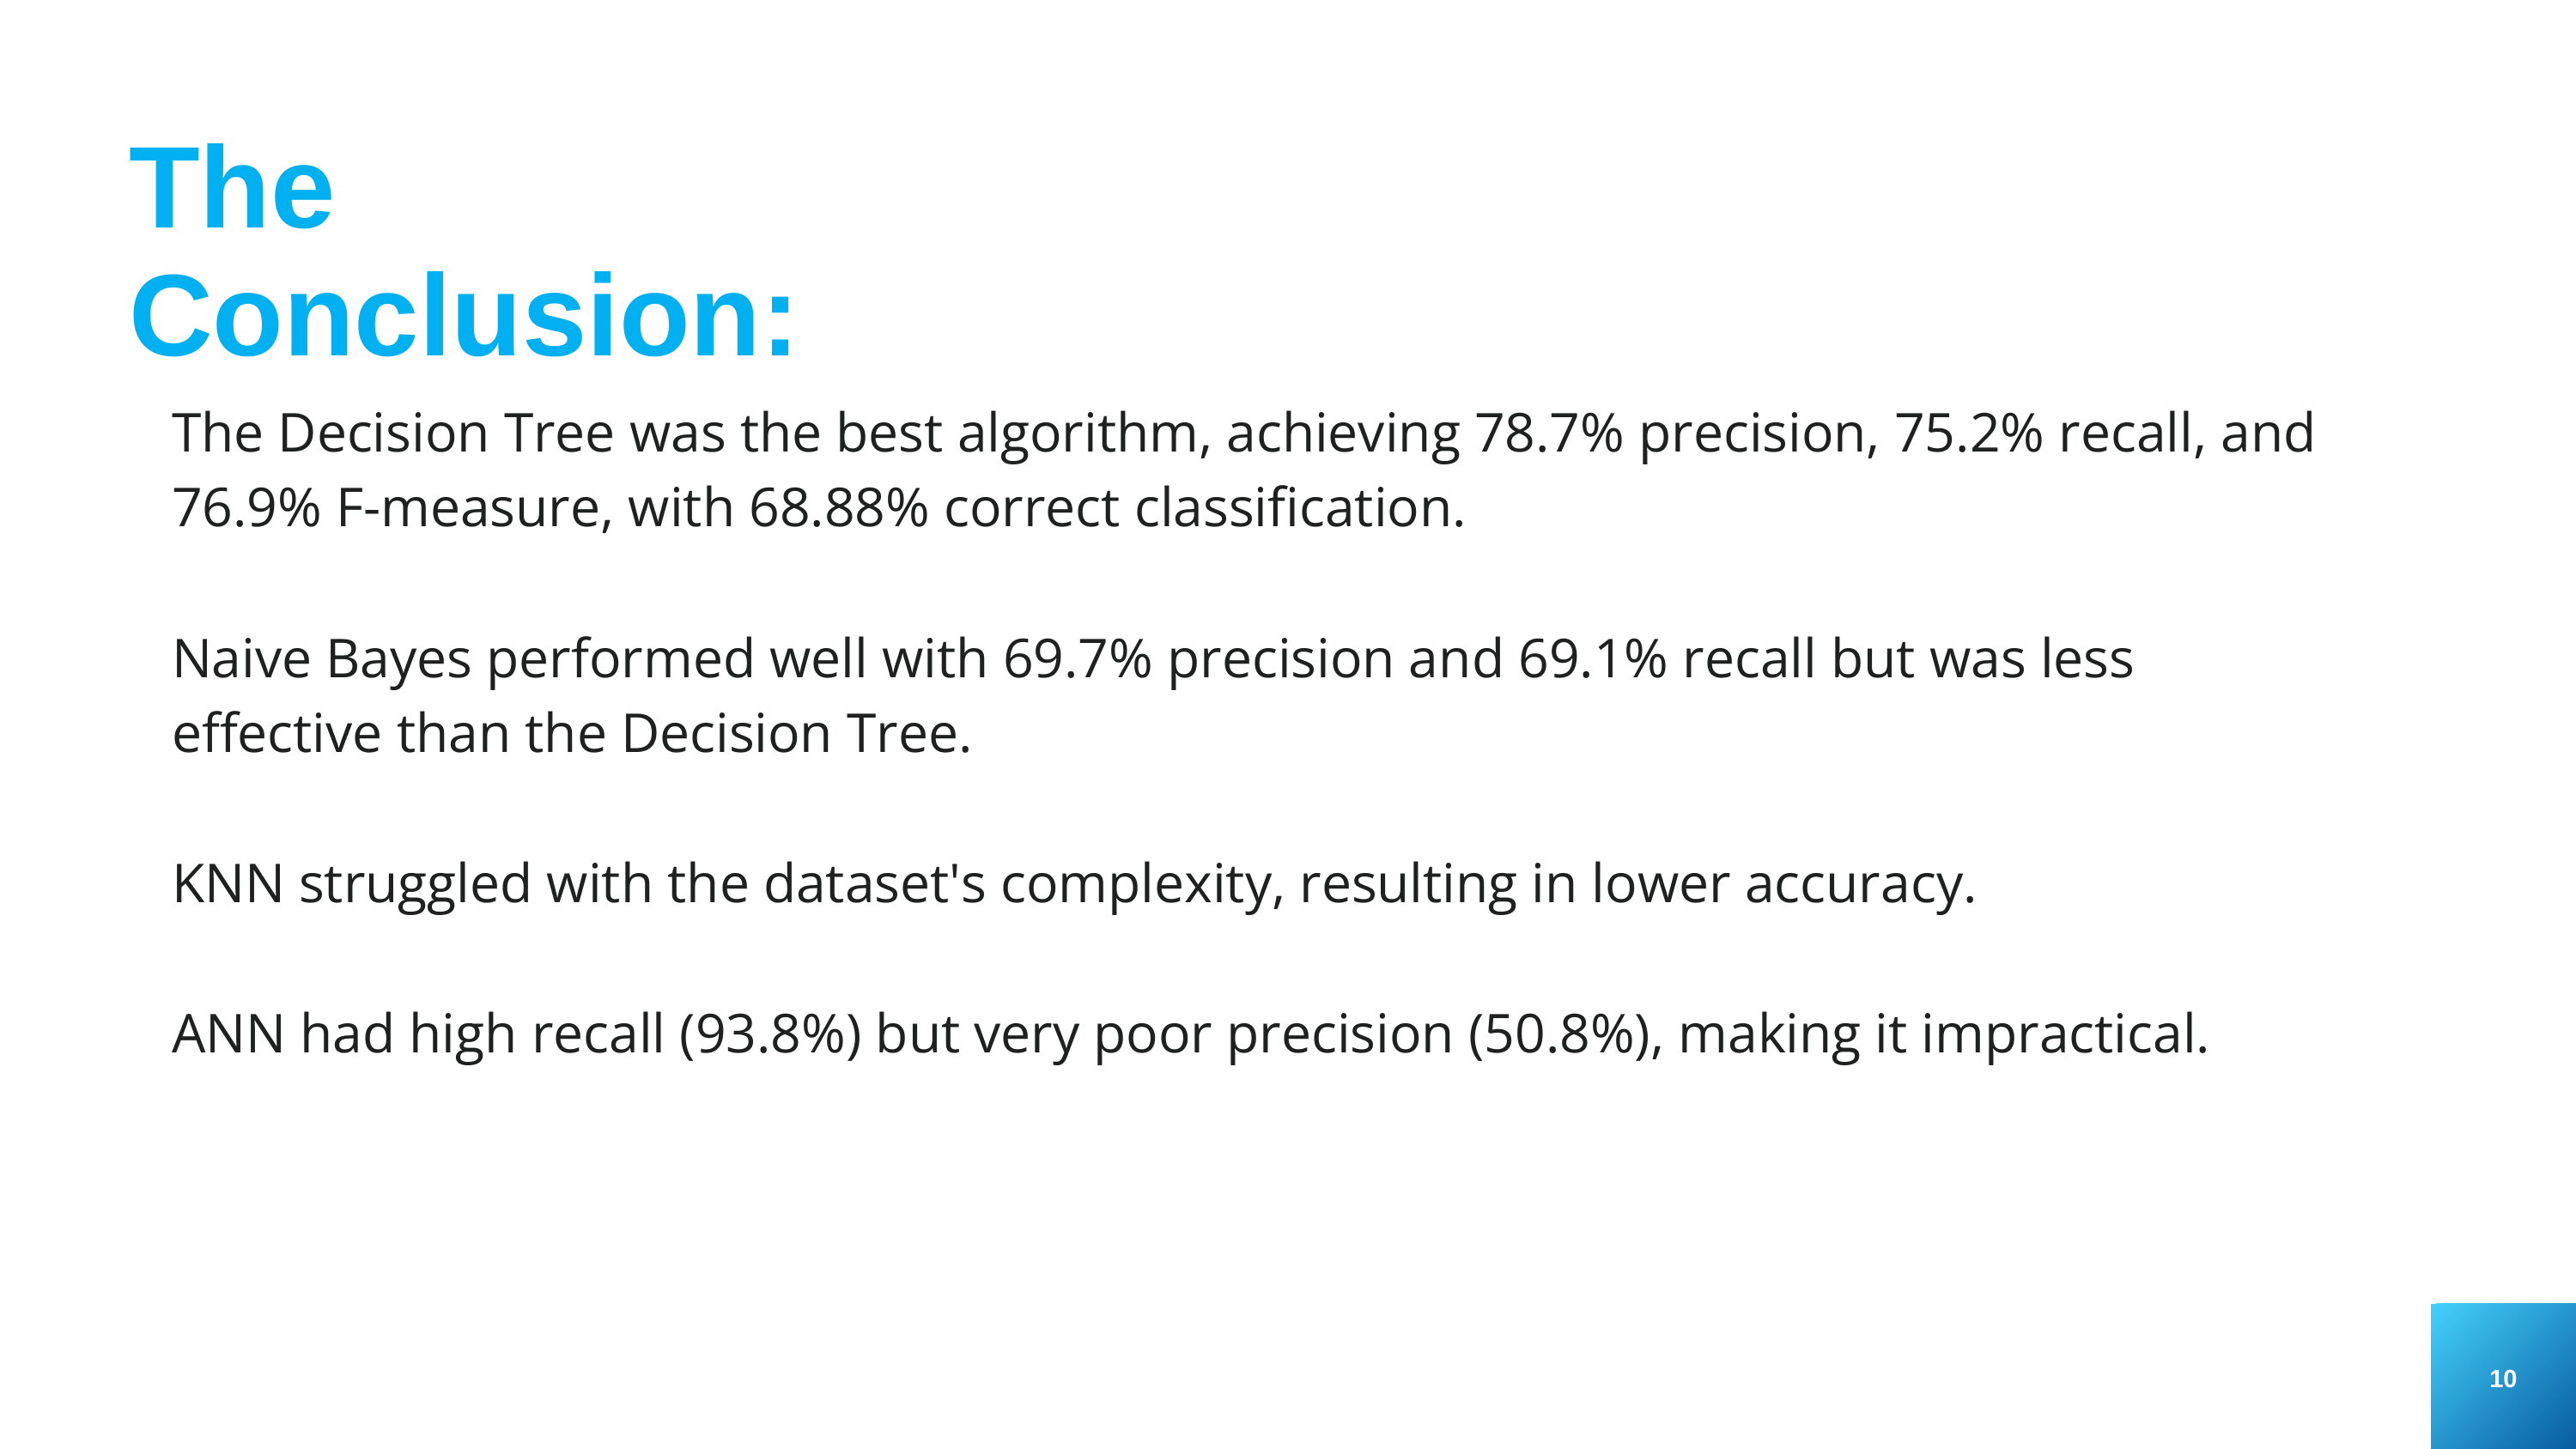

The Conclusion:
The Decision Tree was the best algorithm, achieving 78.7% precision, 75.2% recall, and 76.9% F-measure, with 68.88% correct classification.

Naive Bayes performed well with 69.7% precision and 69.1% recall but was less effective than the Decision Tree.

KNN struggled with the dataset's complexity, resulting in lower accuracy.

ANN had high recall (93.8%) but very poor precision (50.8%), making it impractical.

10